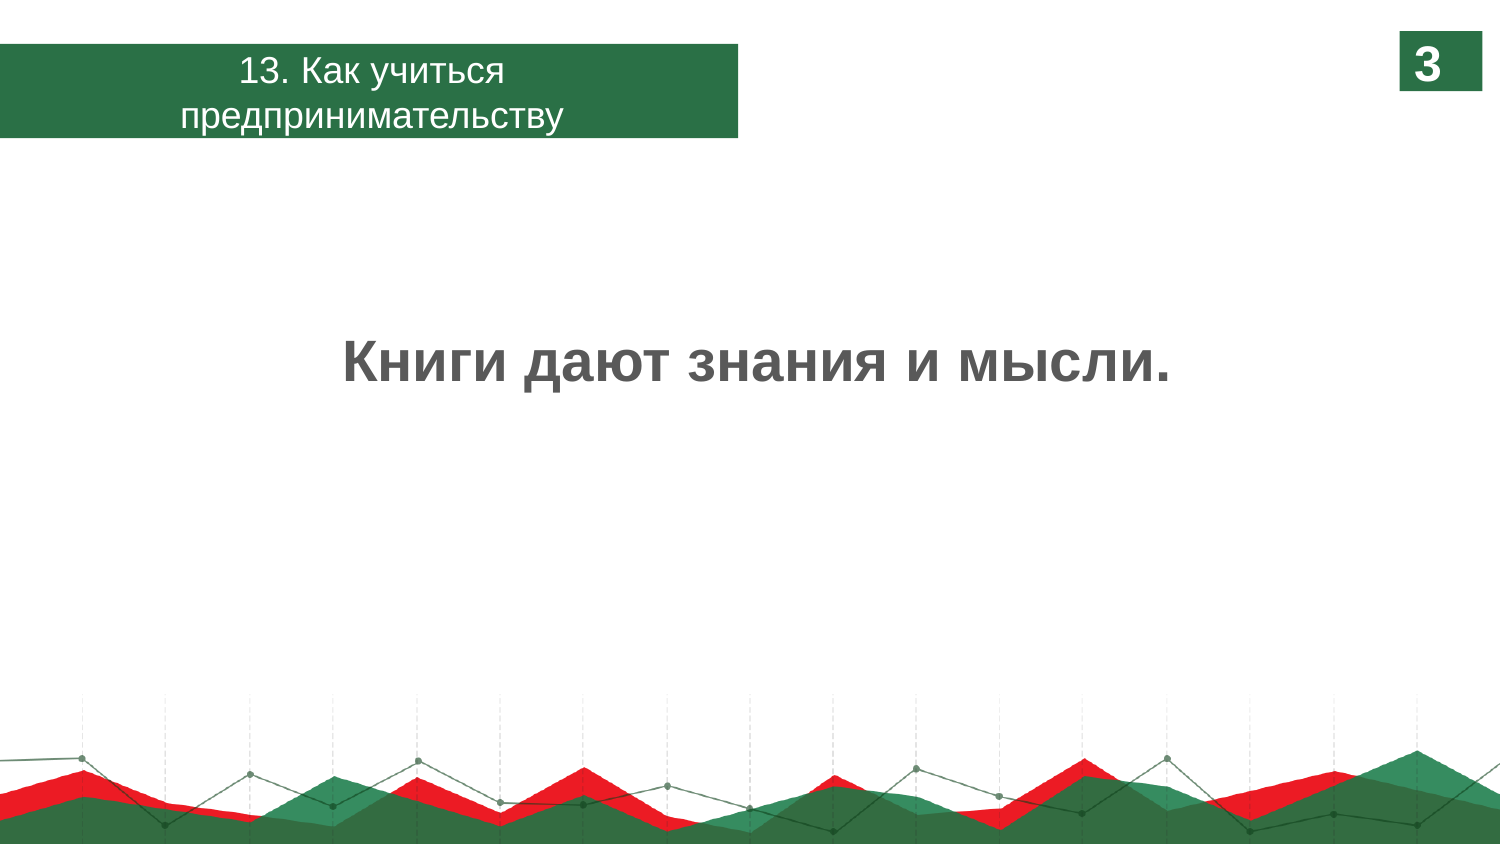

31

13 КНИГИ
13. Как учиться предпринимательству
Книги дают знания и мысли.